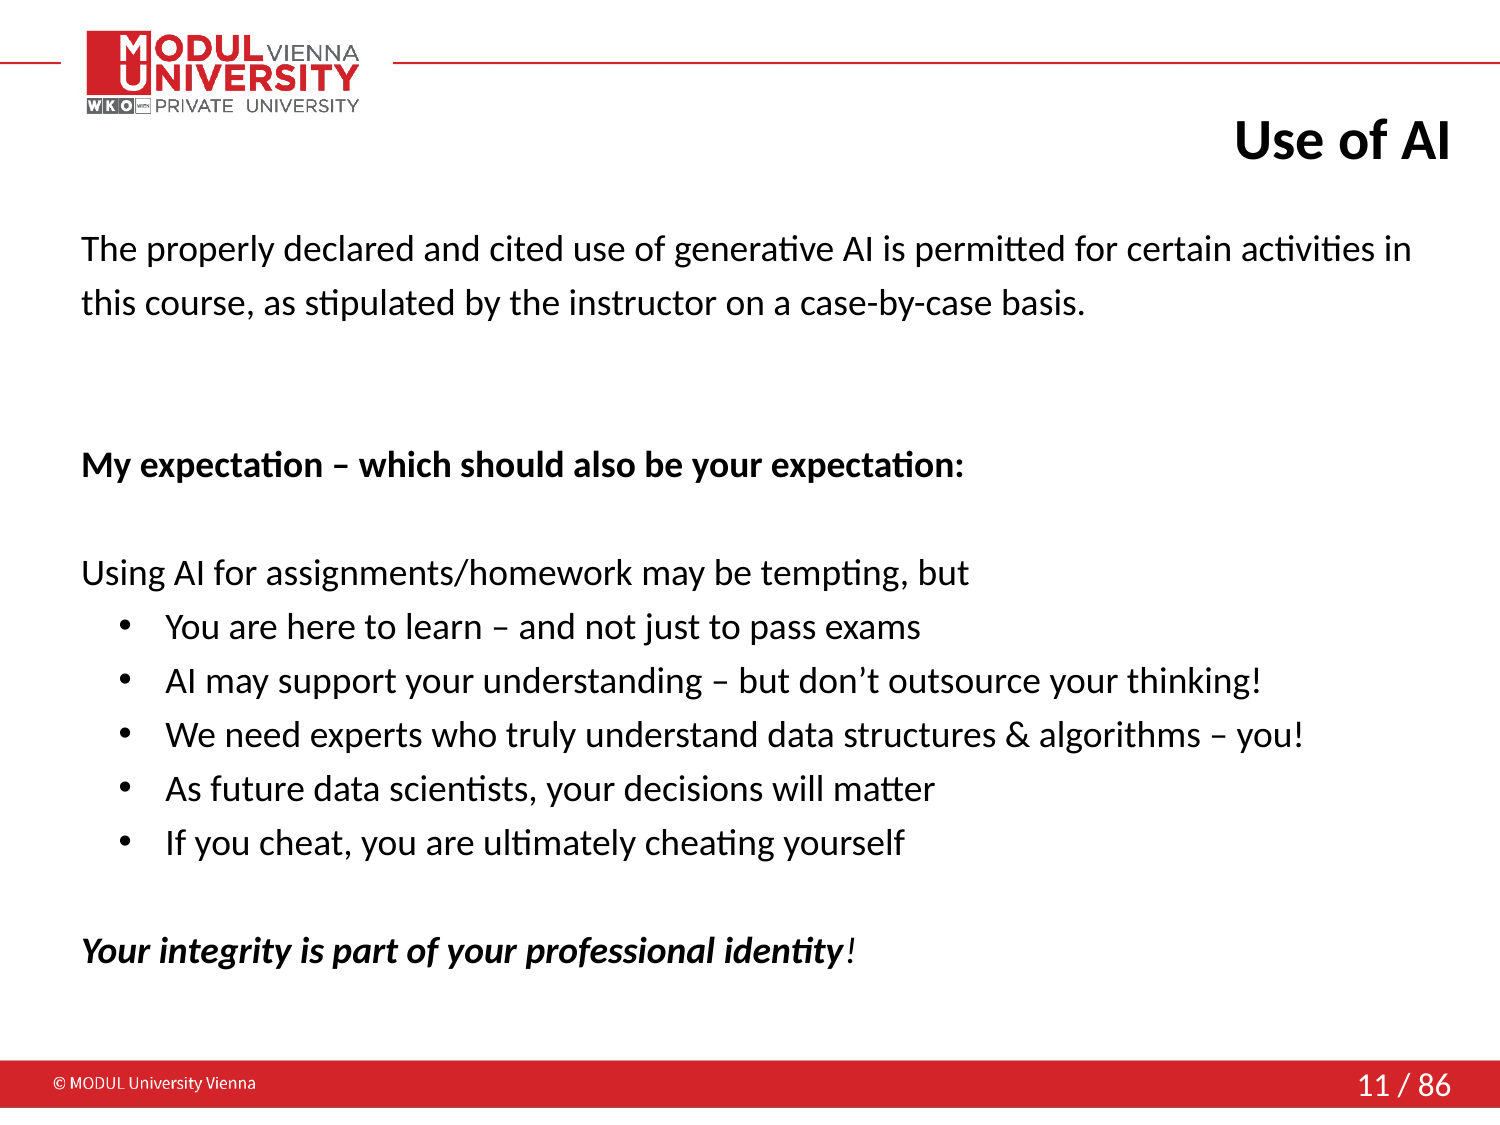

# Use of AI
The properly declared and cited use of generative AI is permitted for certain activities in this course, as stipulated by the instructor on a case-by-case basis.

My expectation – which should also be your expectation:
Using AI for assignments/homework may be tempting, but
You are here to learn – and not just to pass exams
AI may support your understanding – but don’t outsource your thinking!
We need experts who truly understand data structures & algorithms – you!
As future data scientists, your decisions will matter
If you cheat, you are ultimately cheating yourself
Your integrity is part of your professional identity!